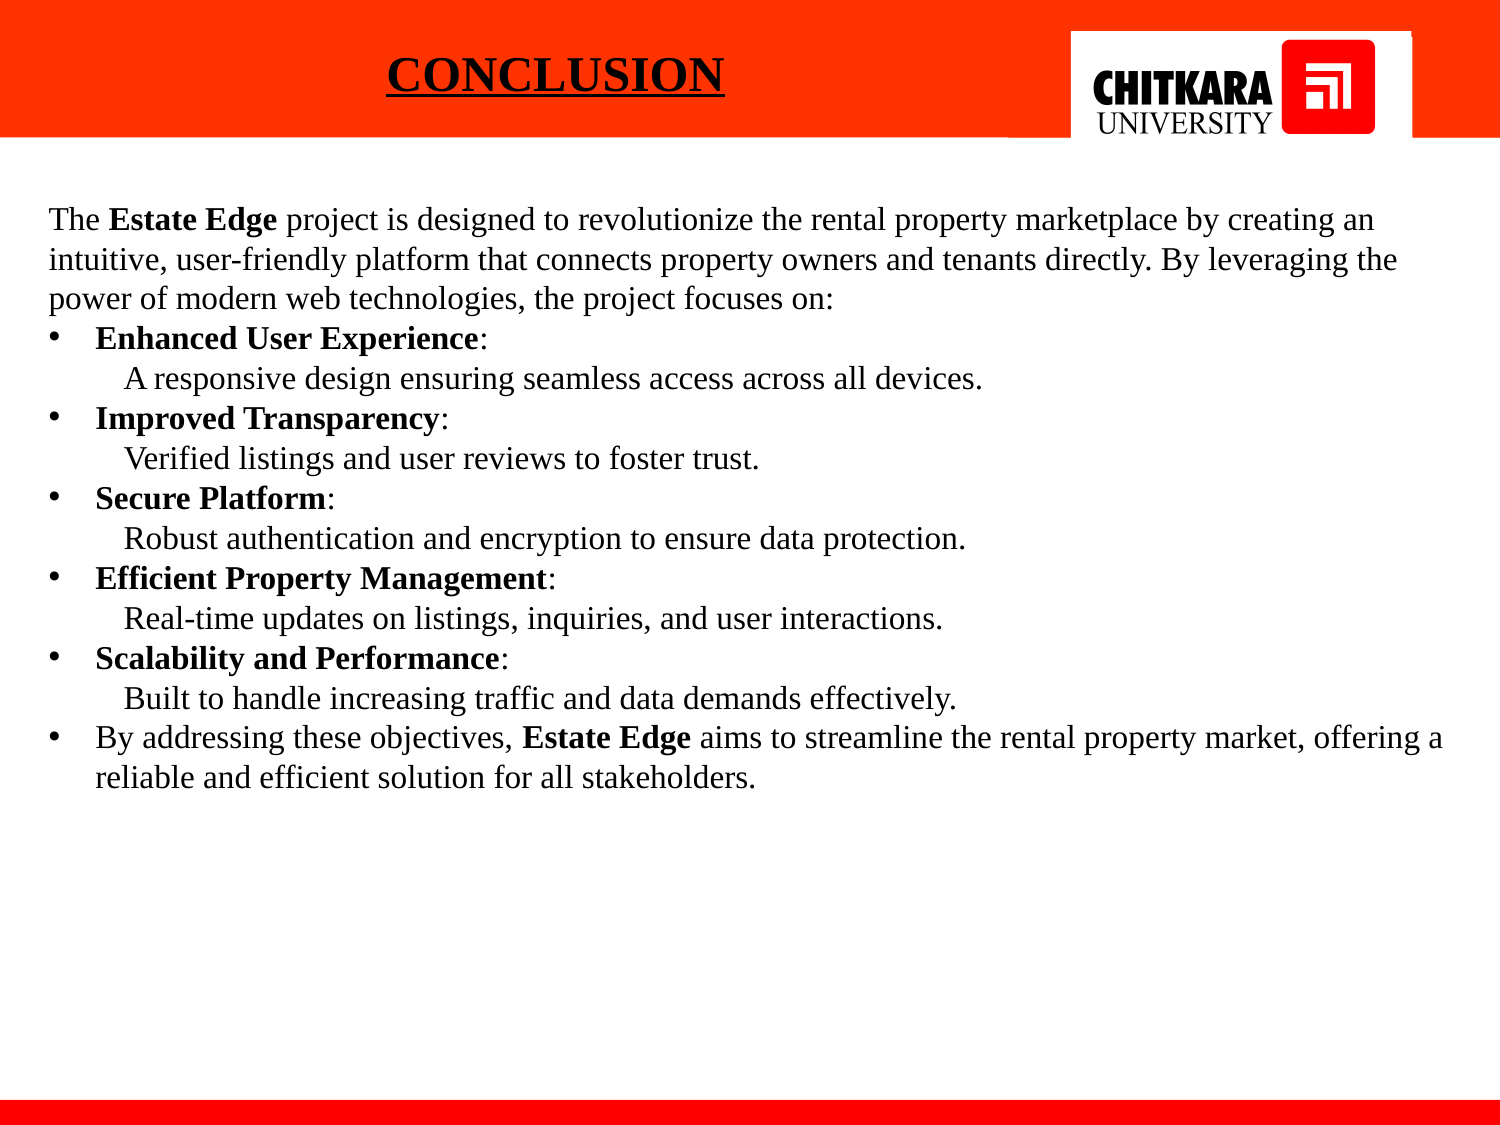

# CONCLUSION
The Estate Edge project is designed to revolutionize the rental property marketplace by creating an intuitive, user-friendly platform that connects property owners and tenants directly. By leveraging the power of modern web technologies, the project focuses on:
Enhanced User Experience:
A responsive design ensuring seamless access across all devices.
Improved Transparency:
Verified listings and user reviews to foster trust.
Secure Platform:
Robust authentication and encryption to ensure data protection.
Efficient Property Management:
Real-time updates on listings, inquiries, and user interactions.
Scalability and Performance:
Built to handle increasing traffic and data demands effectively.
By addressing these objectives, Estate Edge aims to streamline the rental property market, offering a reliable and efficient solution for all stakeholders.